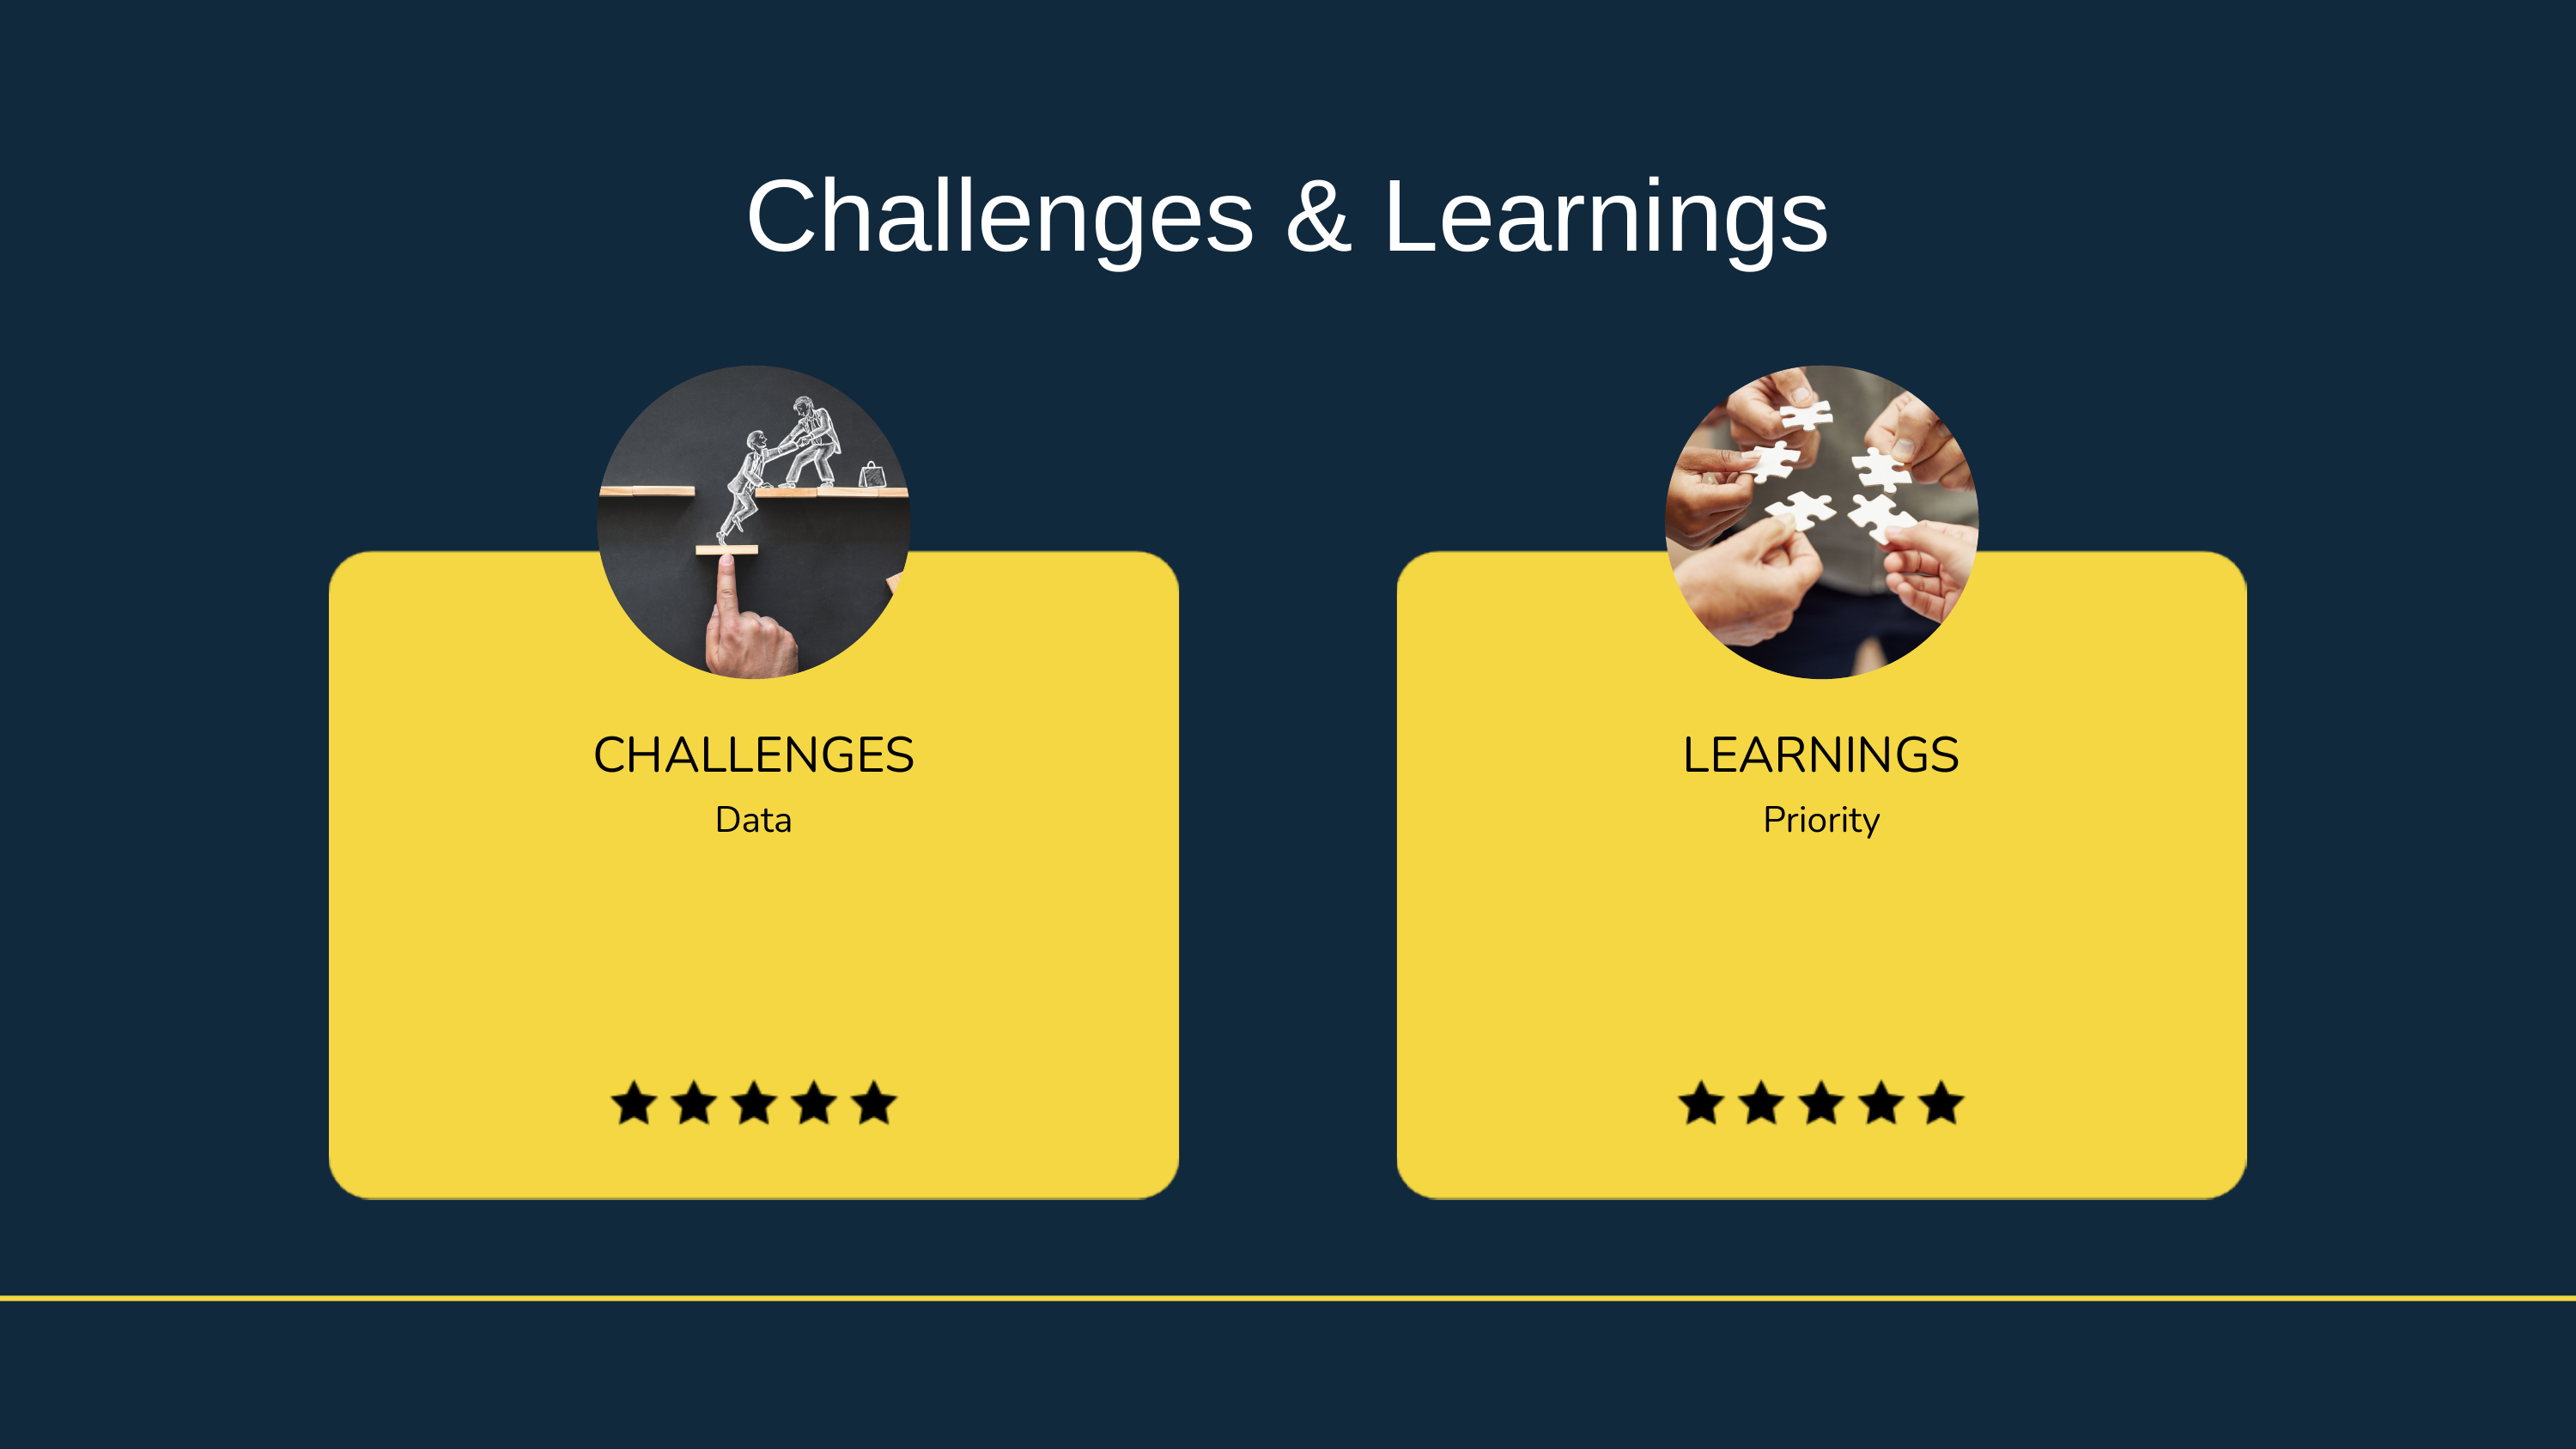

Challenges & Learnings

CHALLENGES
LEARNINGS
Data
Priority